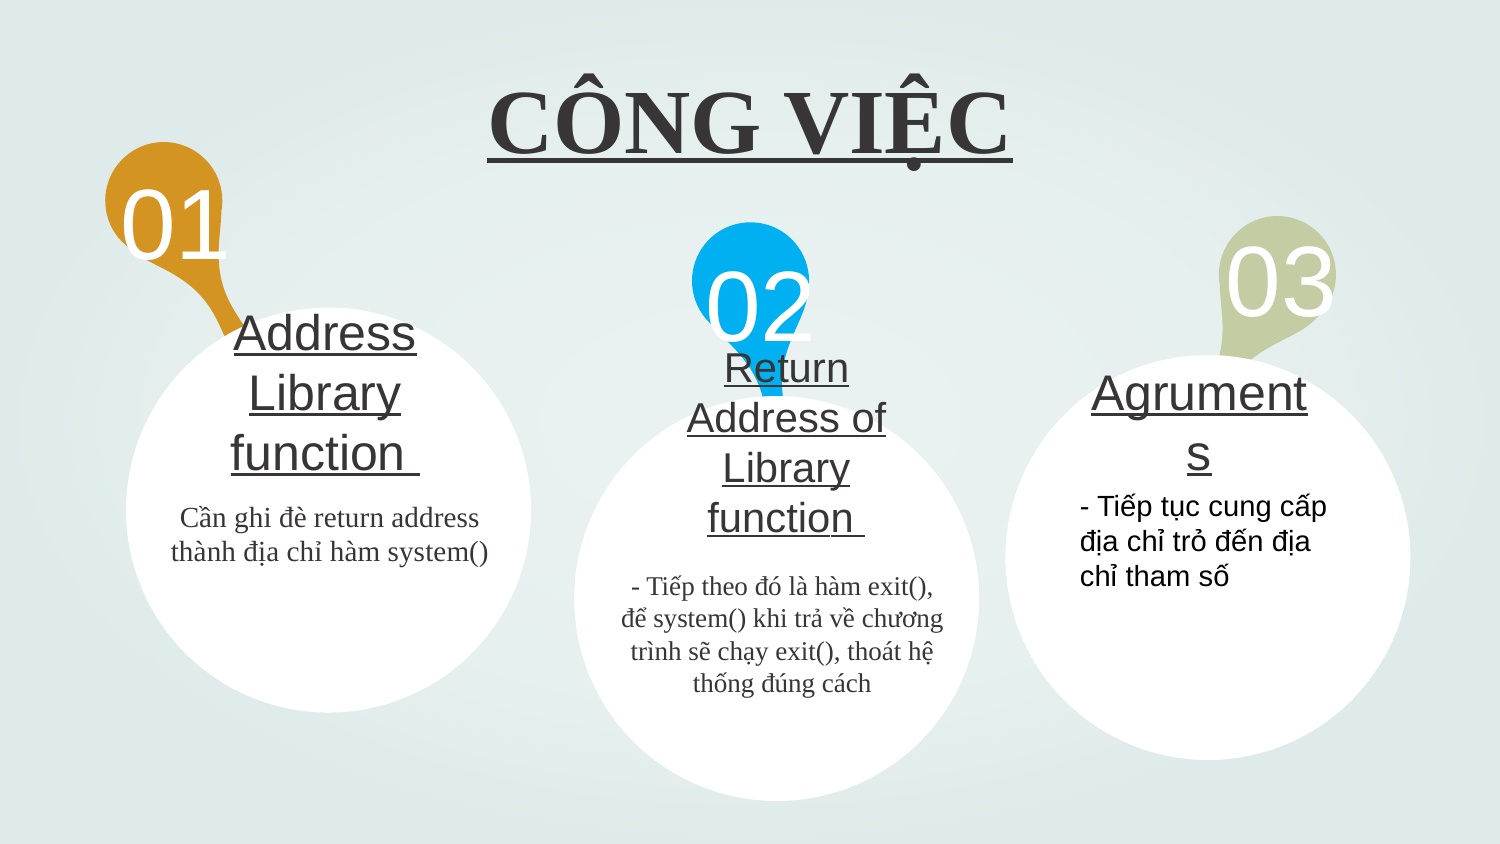

CÔNG VIỆC
01
03

02

- Tiếp tục cung cấp địa chỉ trỏ đến địa chỉ tham số

Address Library function
Agruments

Return Address of Library function
Cần ghi đè return address thành địa chỉ hàm system()
- Tiếp theo đó là hàm exit(), để system() khi trả về chương trình sẽ chạy exit(), thoát hệ thống đúng cách